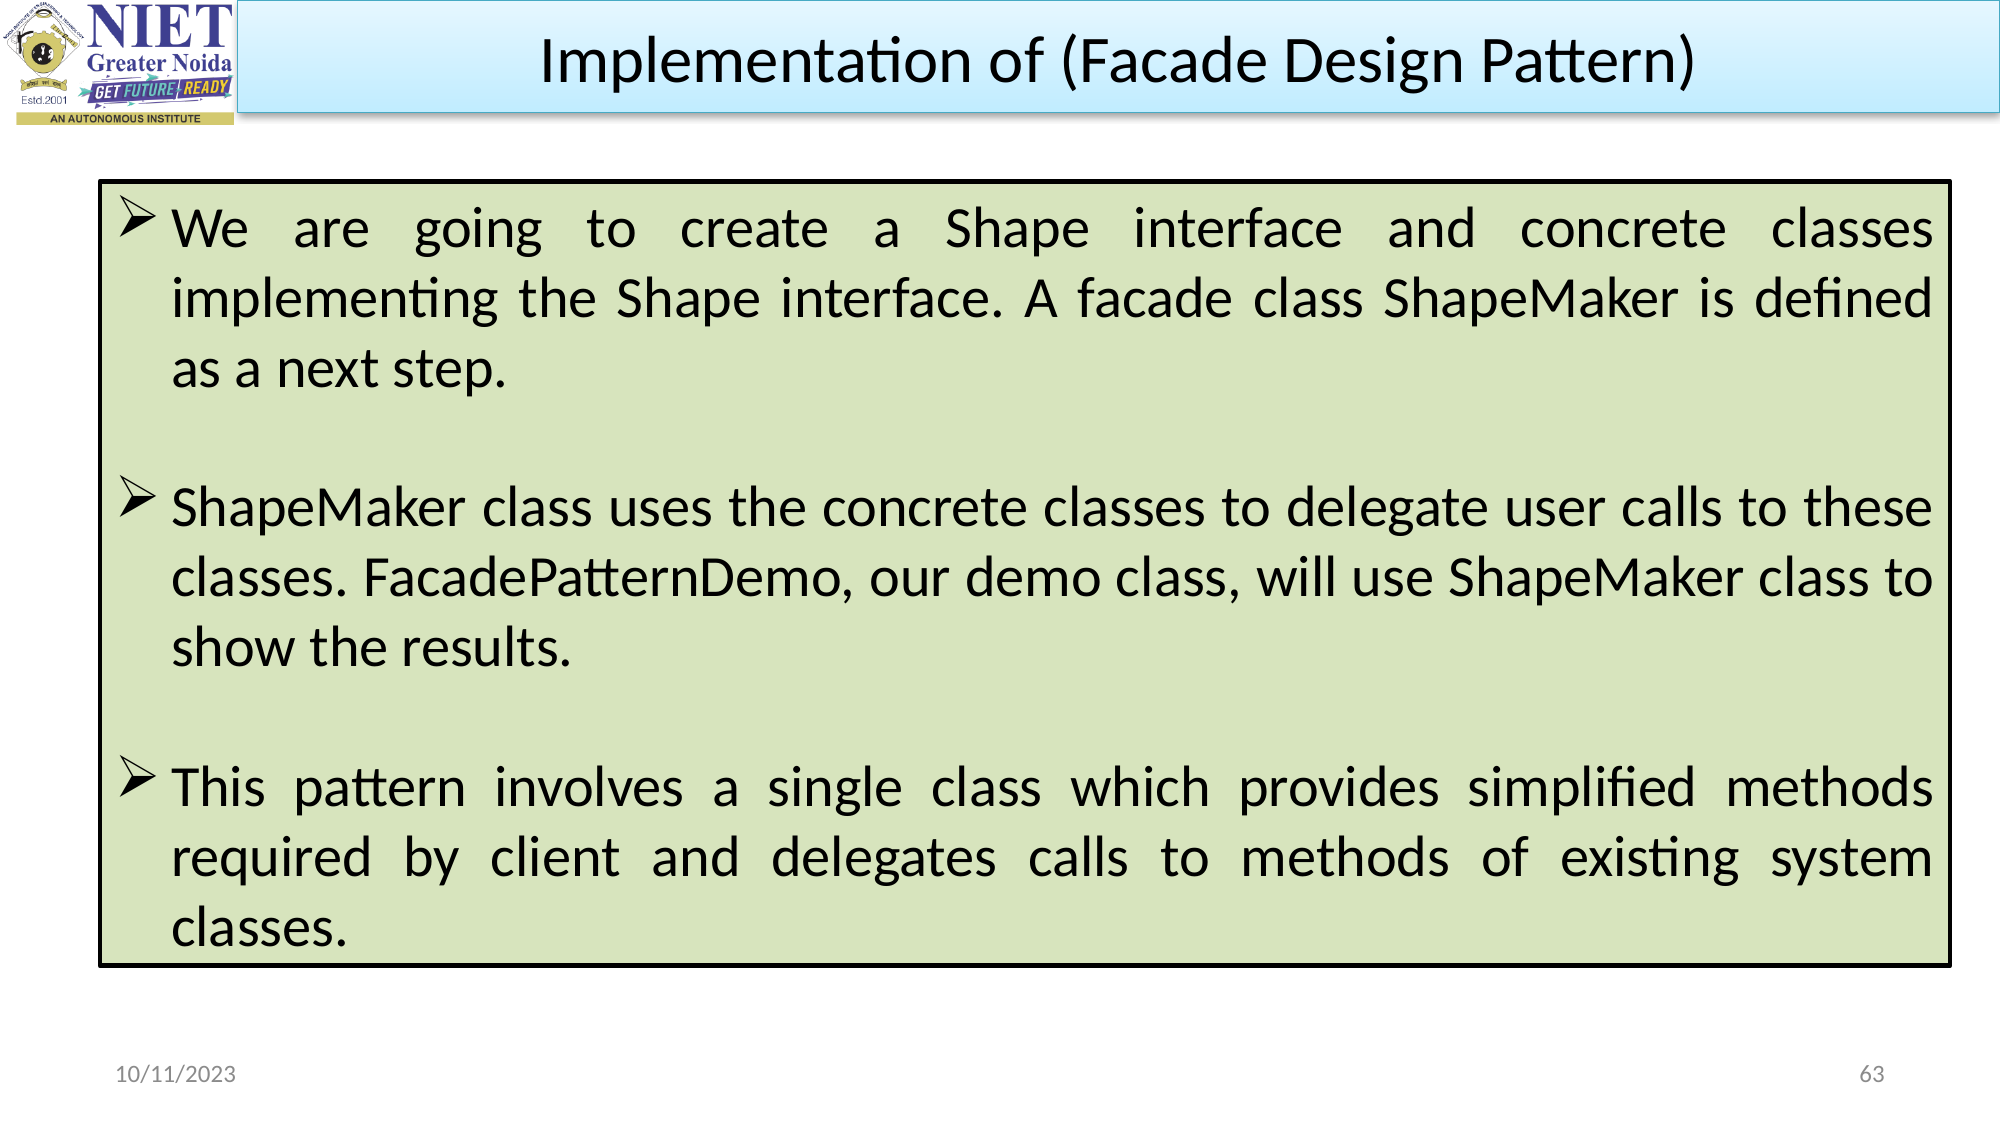

Implementation of (Facade Design Pattern)

We are going to create a Shape interface and concrete classes implementing the Shape interface. A facade class ShapeMaker is defined as a next step.

ShapeMaker class uses the concrete classes to delegate user calls to these classes. FacadePatternDemo, our demo class, will use ShapeMaker class to show the results.

This pattern involves a single class which provides simplified methods required by client and delegates calls to methods of existing system classes.

10/11/2023
63